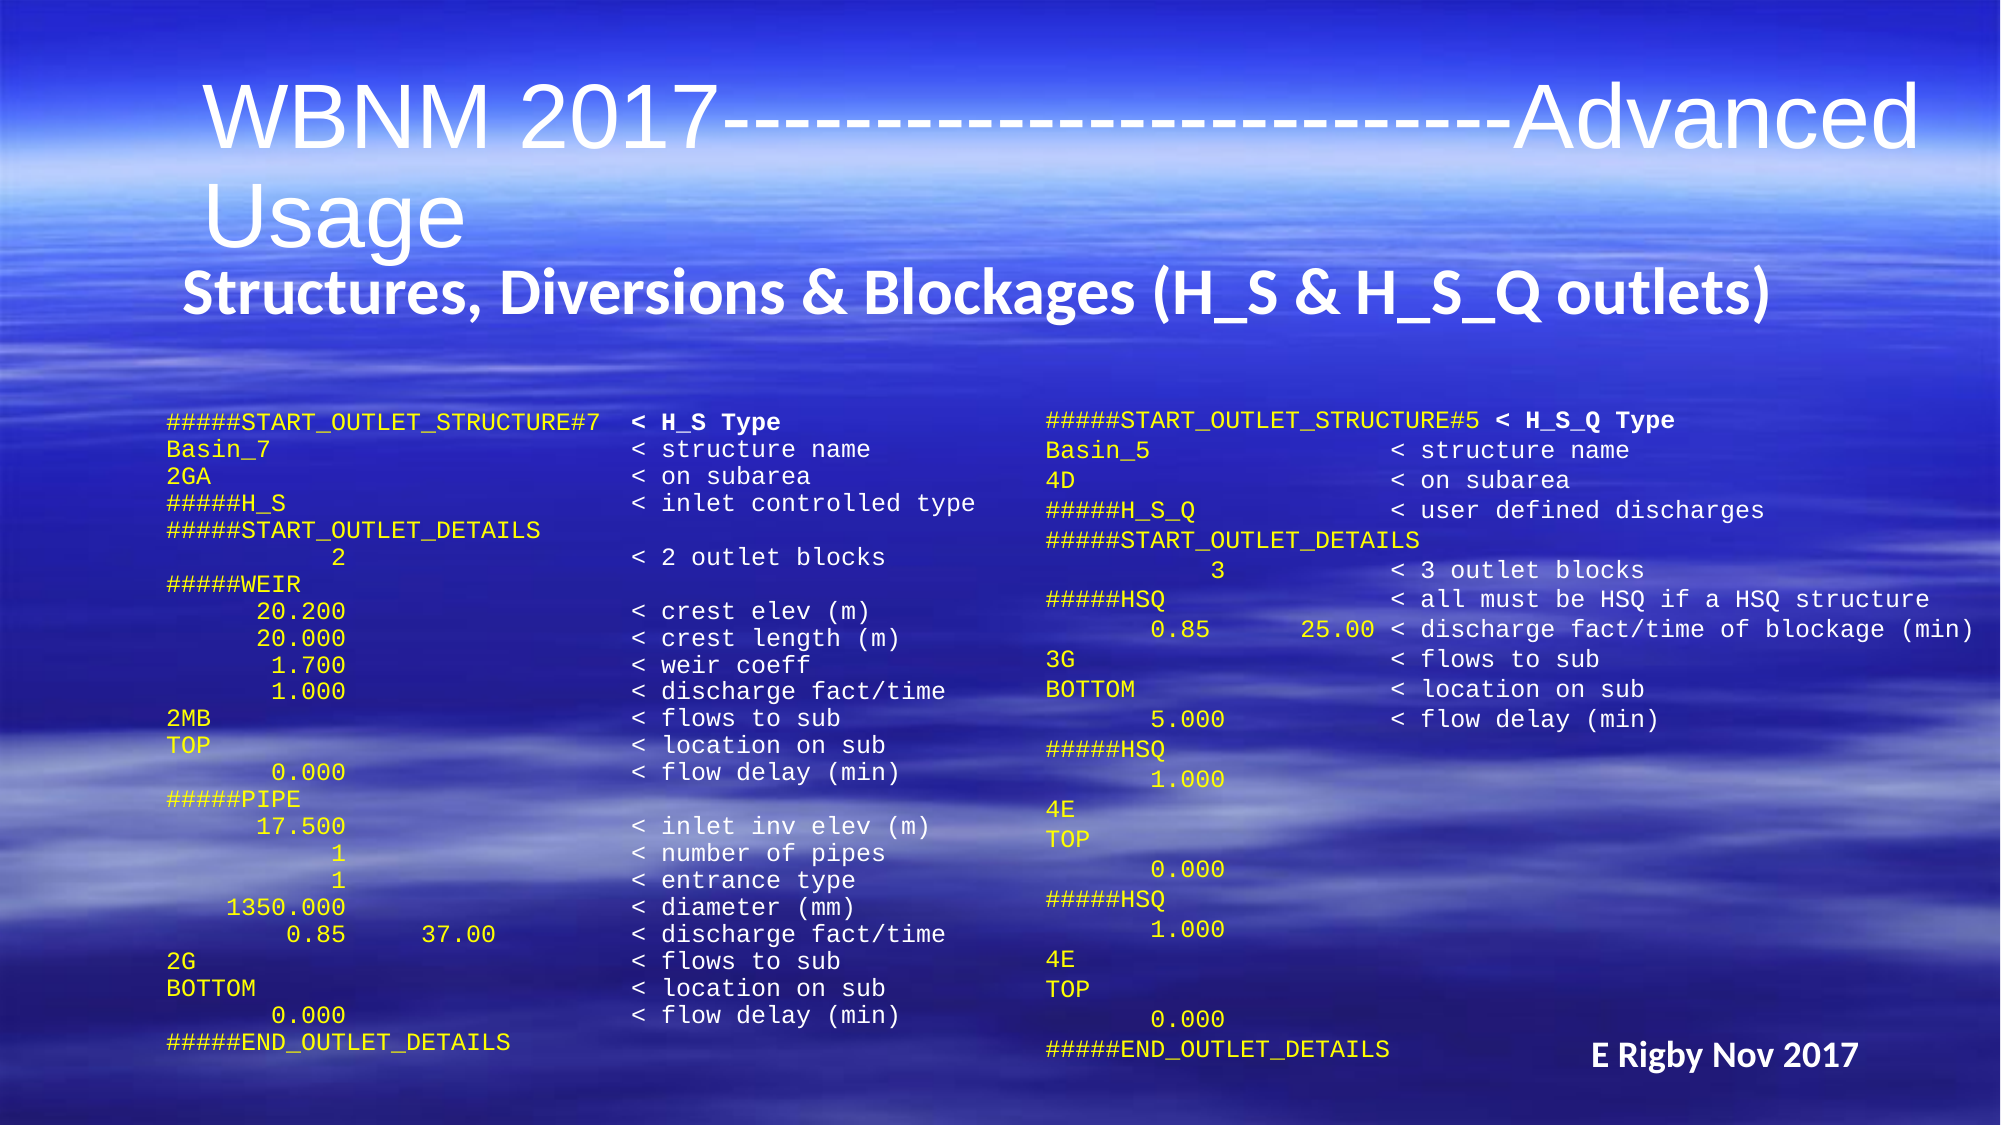

WBNM 2017--------------------------Advanced Usage
Structures, Diversions & Blockages (H_S & H_S_Q outlets)
#####START_OUTLET_STRUCTURE#5 < H_S_Q Type
Basin_5                < structure name
4D                     < on subarea
#####H_S_Q             < user defined discharges #####START_OUTLET_DETAILS
           3           < 3 outlet blocks
#####HSQ               < all must be HSQ if a HSQ structure
       0.85      25.00 < discharge fact/time of blockage (min)
3G                     < flows to sub
BOTTOM                 < location on sub
       5.000           < flow delay (min)
#####HSQ
       1.000
4E
TOP
       0.000
#####HSQ
       1.000
4E
TOP
       0.000
#####END_OUTLET_DETAILS

#####START_OUTLET_STRUCTURE#7  < H_S Type
Basin_7                        < structure name
2GA                            < on subarea
#####H_S                       < inlet controlled type
#####START_OUTLET_DETAILS
           2                   < 2 outlet blocks
#####WEIR
      20.200                   < crest elev (m)
      20.000                   < crest length (m)
       1.700                   < weir coeff
       1.000                   < discharge fact/time
2MB                            < flows to sub
TOP                            < location on sub
       0.000                   < flow delay (min)
#####PIPE
      17.500                   < inlet inv elev (m)
           1                   < number of pipes
           1                   < entrance type
    1350.000                   < diameter (mm)
        0.85     37.00         < discharge fact/time
2G                             < flows to sub
BOTTOM                         < location on sub
       0.000                   < flow delay (min)
#####END_OUTLET_DETAILS
E Rigby Nov 2017